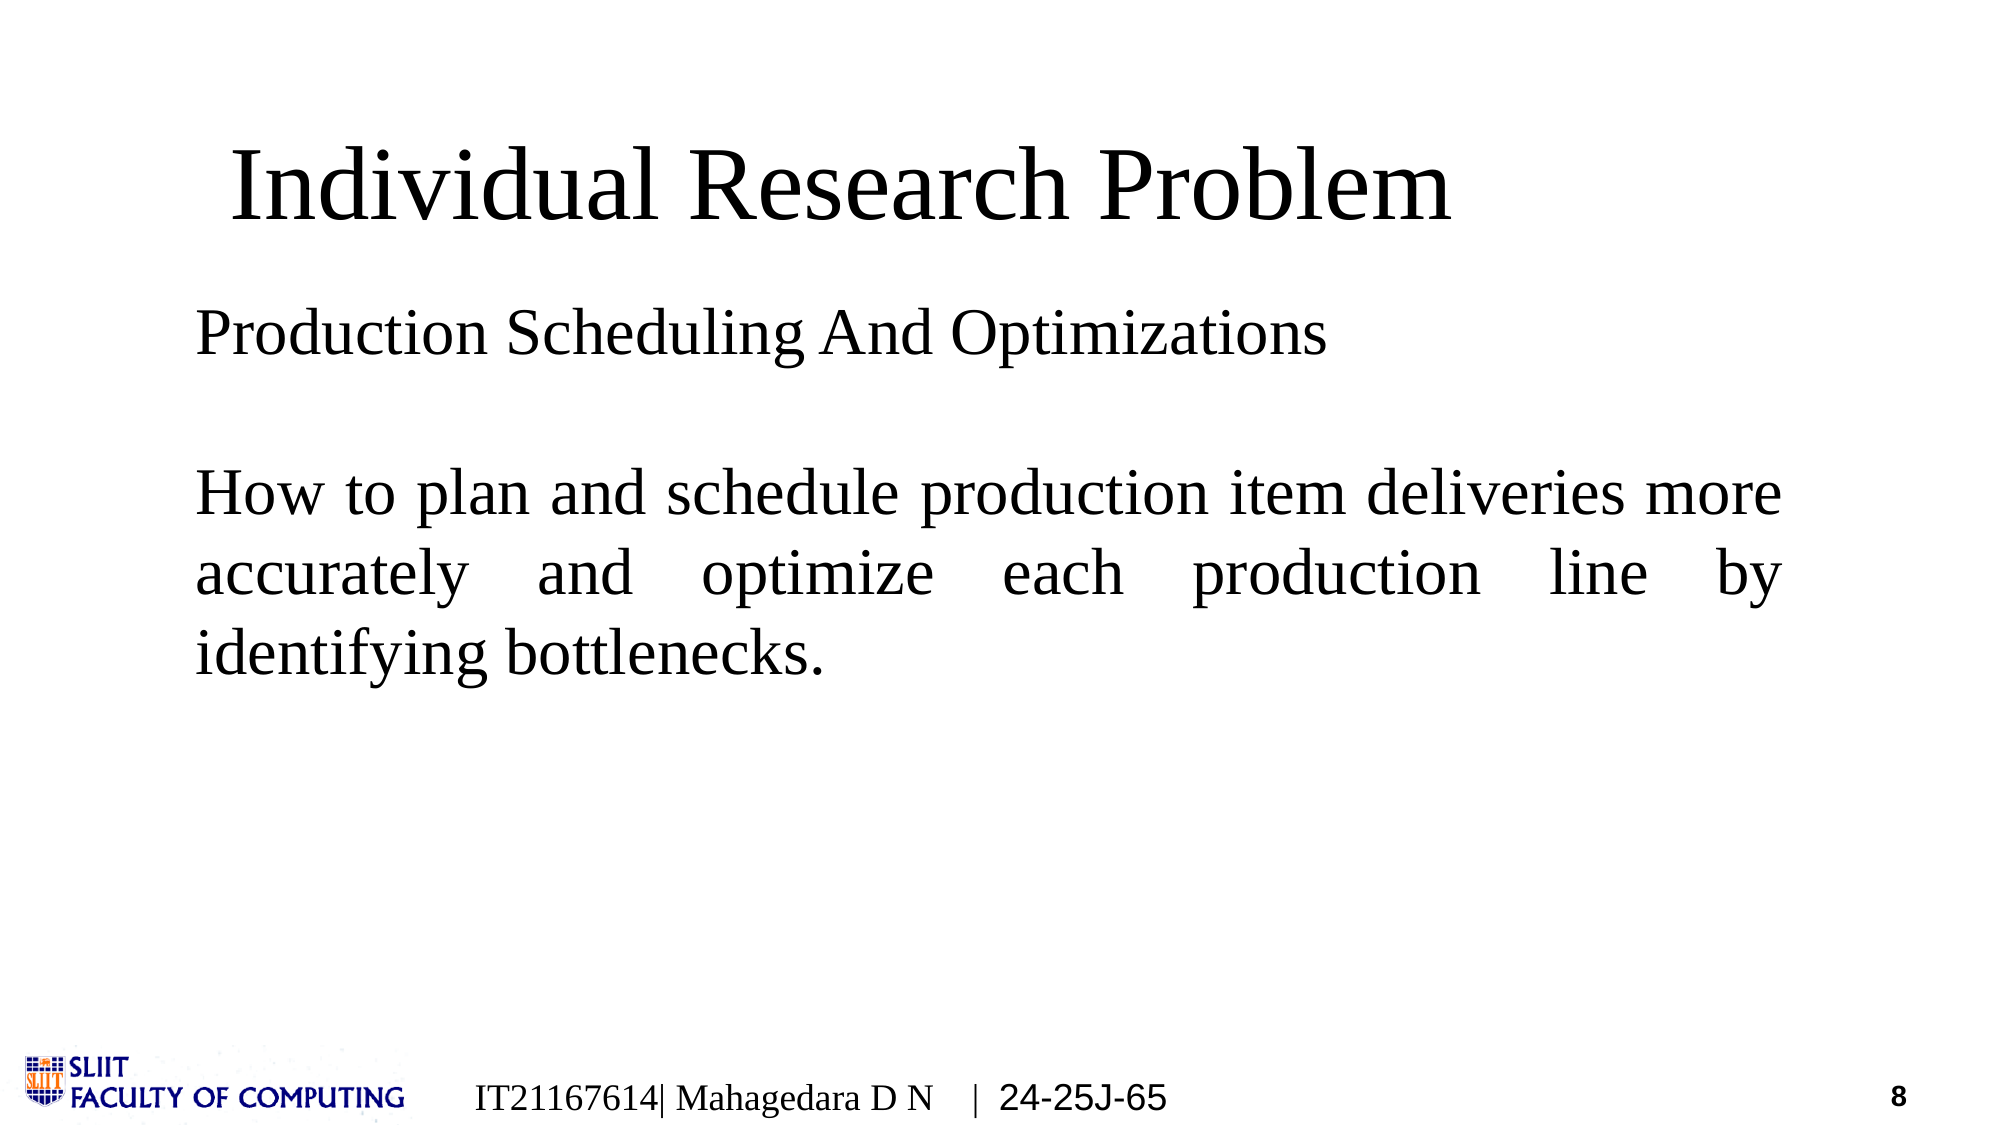

# Individual Research Problem
Production Scheduling And Optimizations

How to plan and schedule production item deliveries more accurately and optimize each production line by identifying bottlenecks.
IT21167614| Mahagedara D N    |  24-25J-65